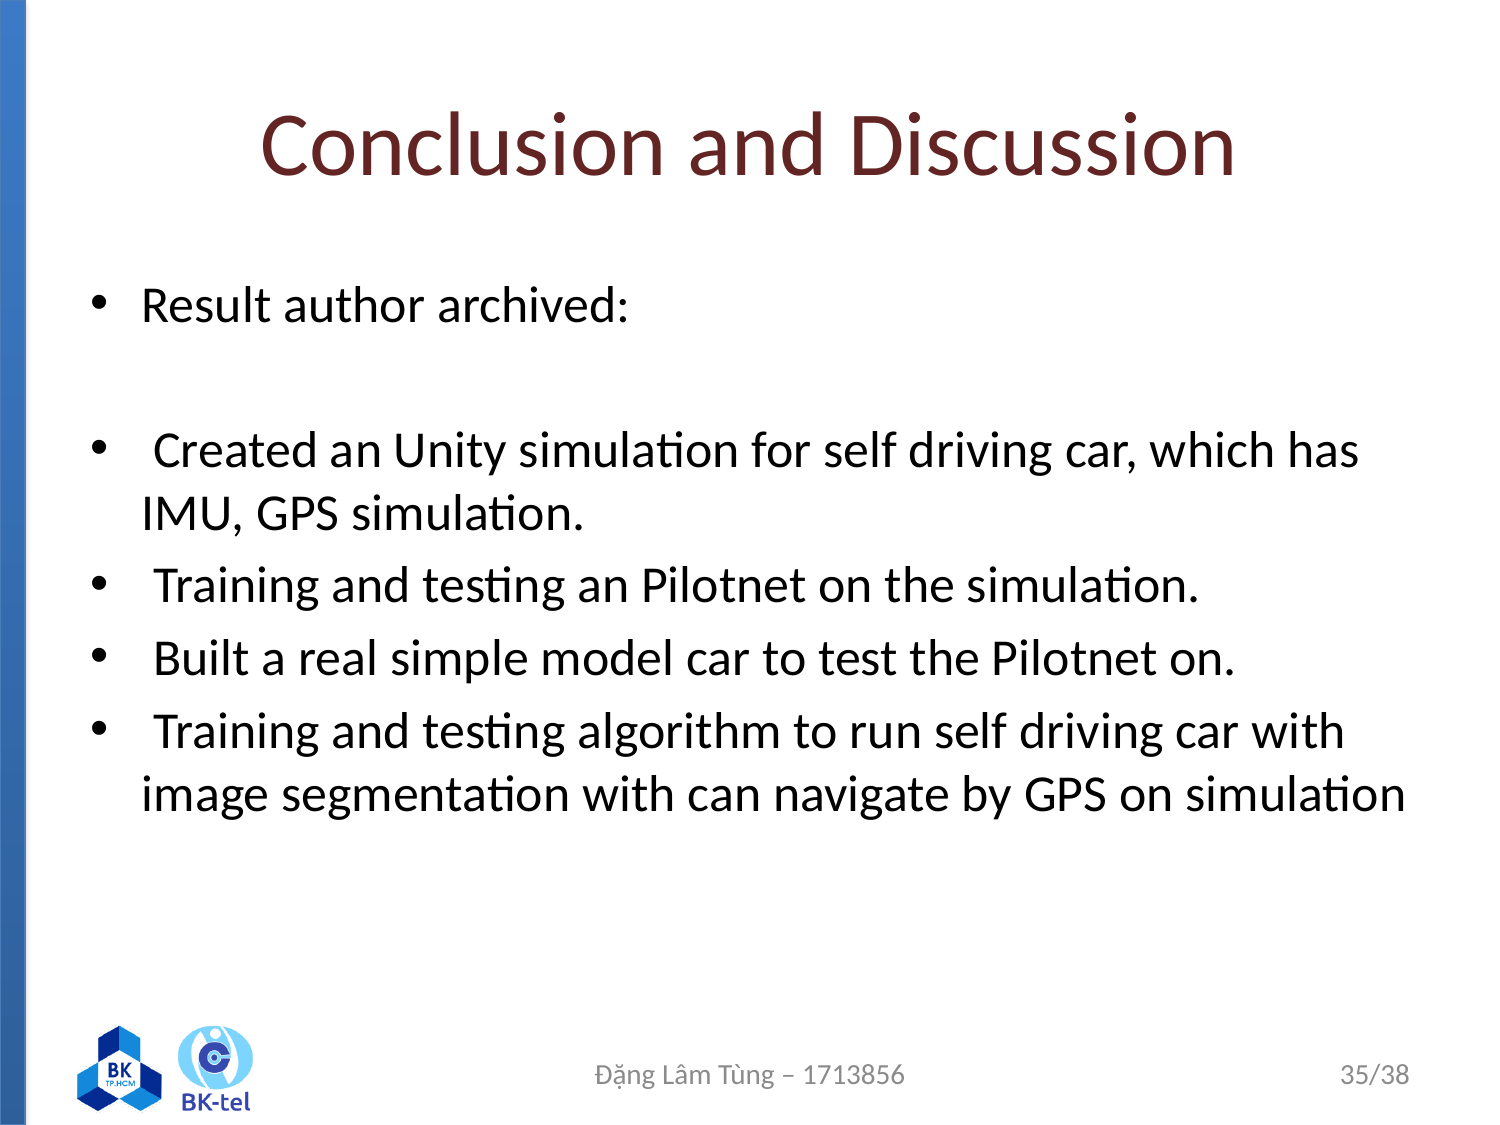

# Conclusion and Discussion
Result author archived:

 Created an Unity simulation for self driving car, which has IMU, GPS simulation.
 Training and testing an Pilotnet on the simulation.
 Built a real simple model car to test the Pilotnet on.
 Training and testing algorithm to run self driving car with image segmentation with can navigate by GPS on simulation

Đặng Lâm Tùng – 1713856
35/38